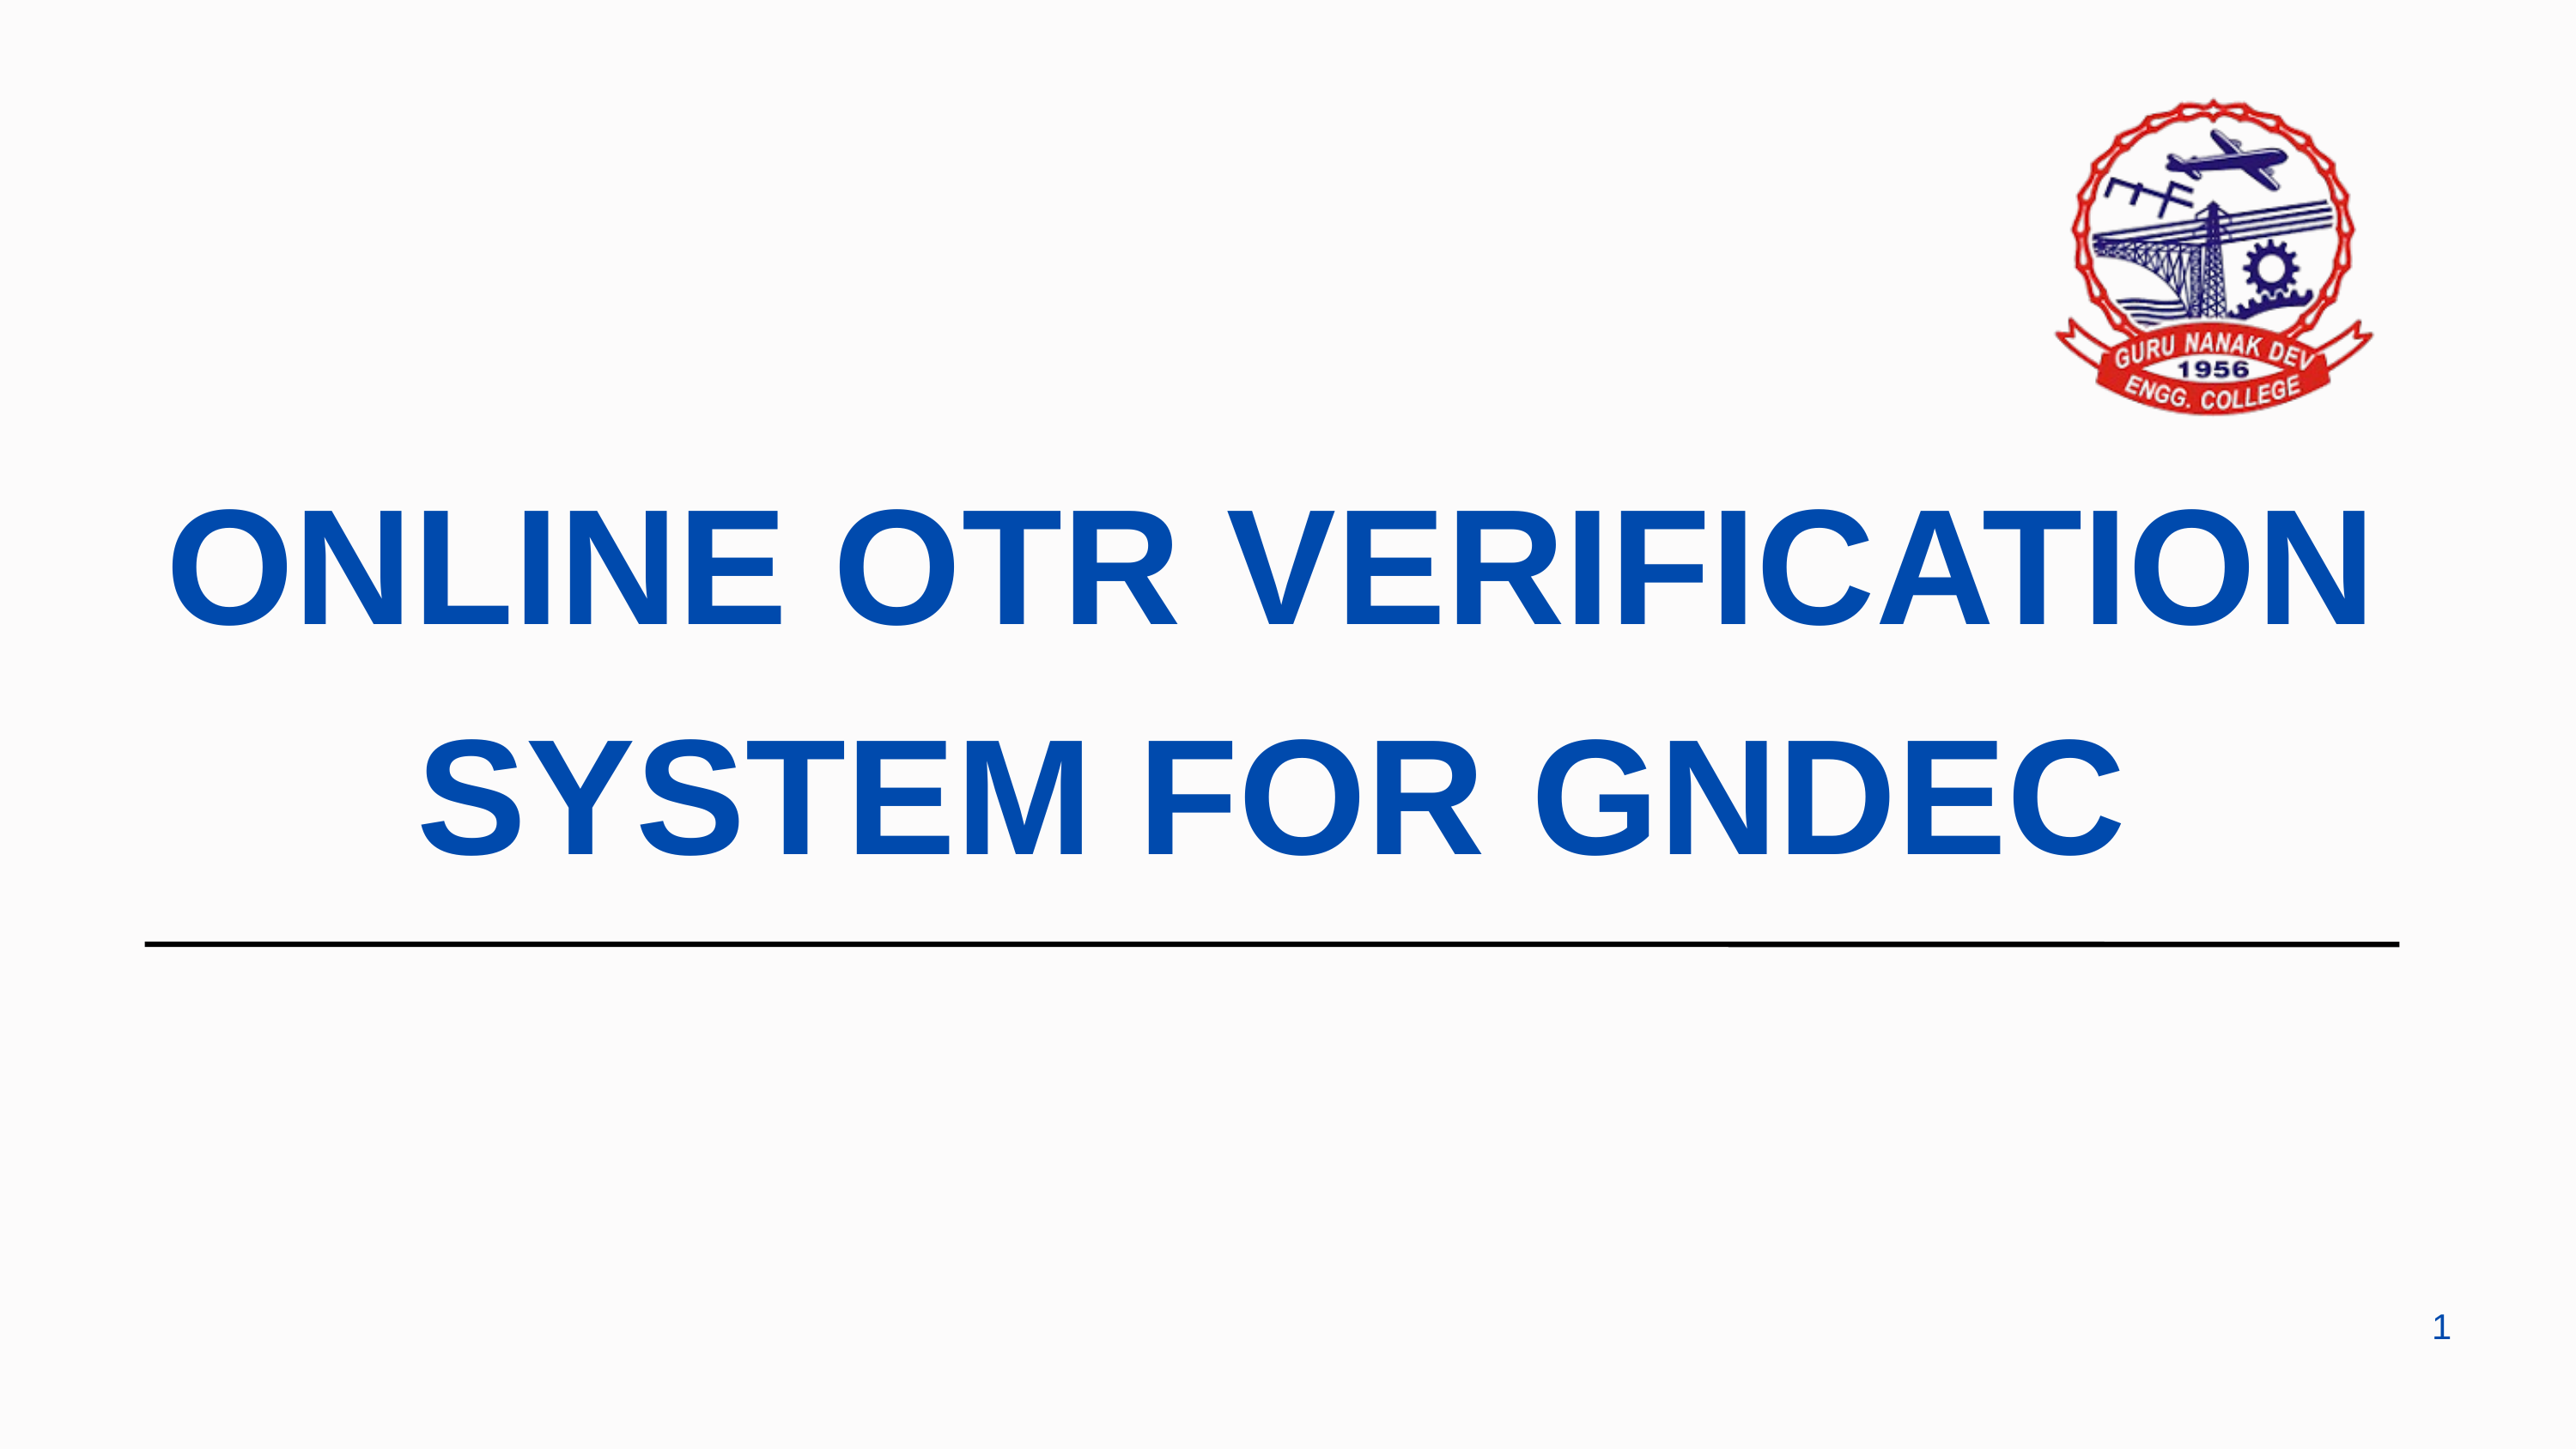

ONLINE OTR VERIFICATION
SYSTEM FOR GNDEC

1